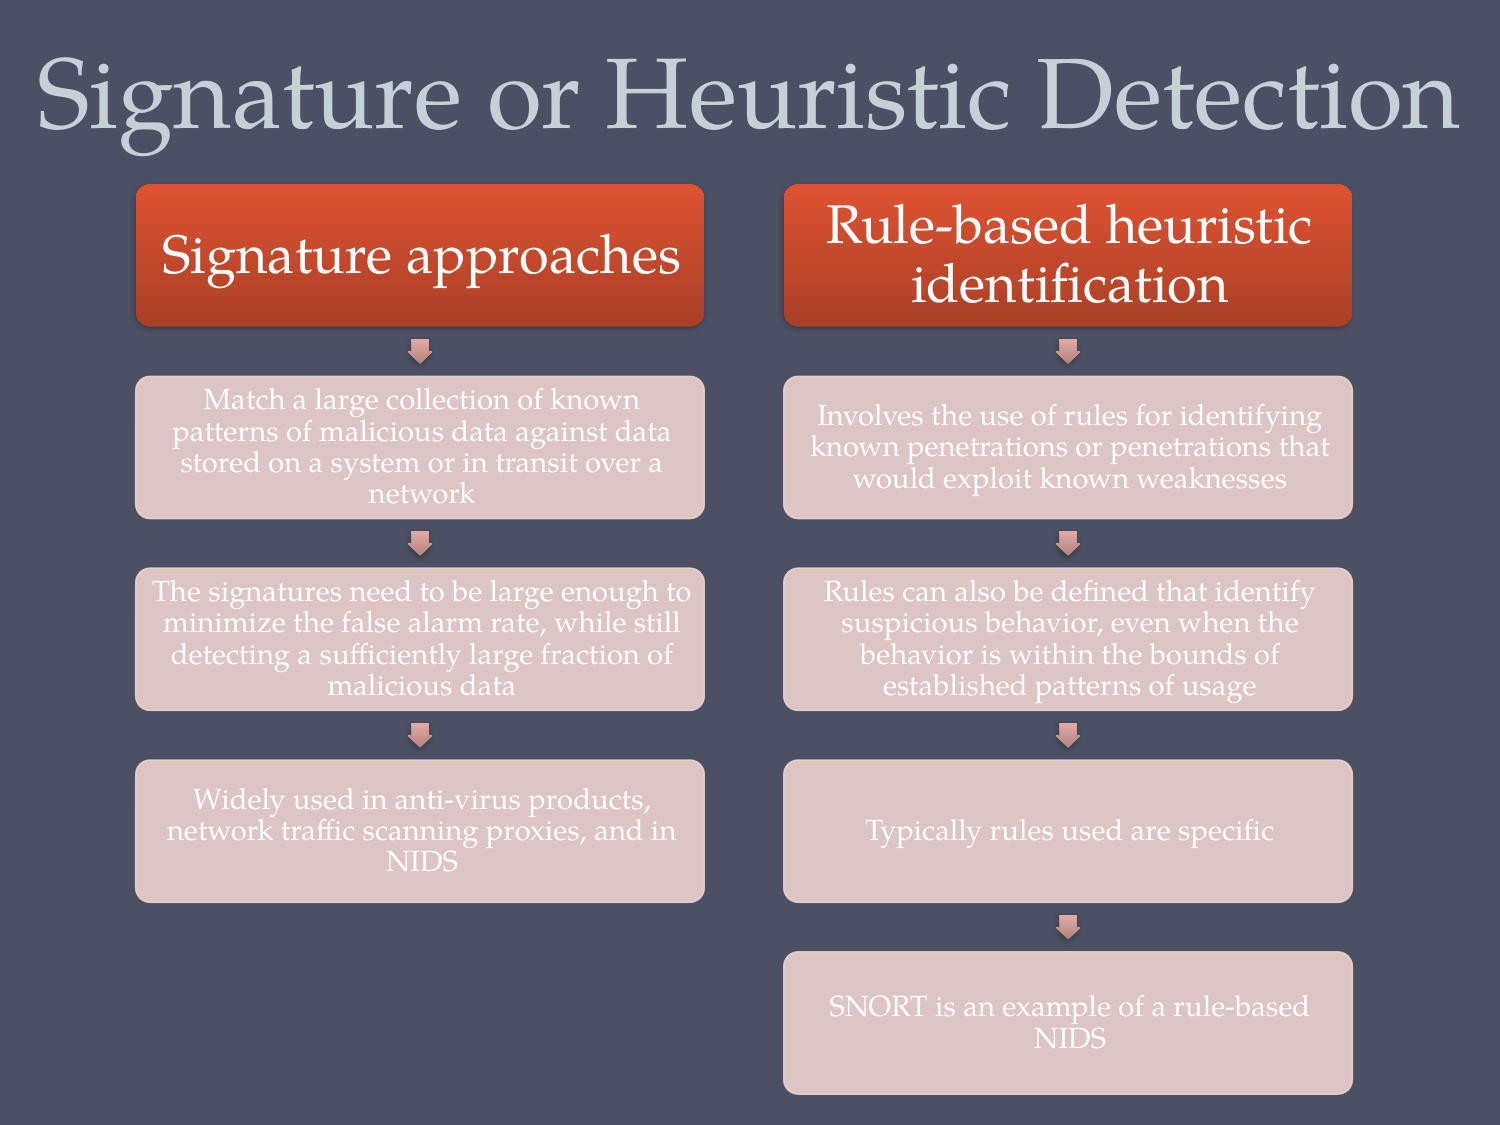

# Signature or Heuristic Detection
Signature approaches
Match a large collection of known patterns of malicious data against data stored on a system or in transit over a network
The signatures need to be large enough to minimize the false alarm rate, while still detecting a sufficiently large fraction of malicious data
Widely used in anti-virus products, network traffic scanning proxies, and in NIDS
Rule-based heuristic identification
Involves the use of rules for identifying known penetrations or penetrations that would exploit known weaknesses
Rules can also be defined that identify suspicious behavior, even when the behavior is within the bounds of established patterns of usage
Typically rules used are specific
SNORT is an example of a rule-based NIDS